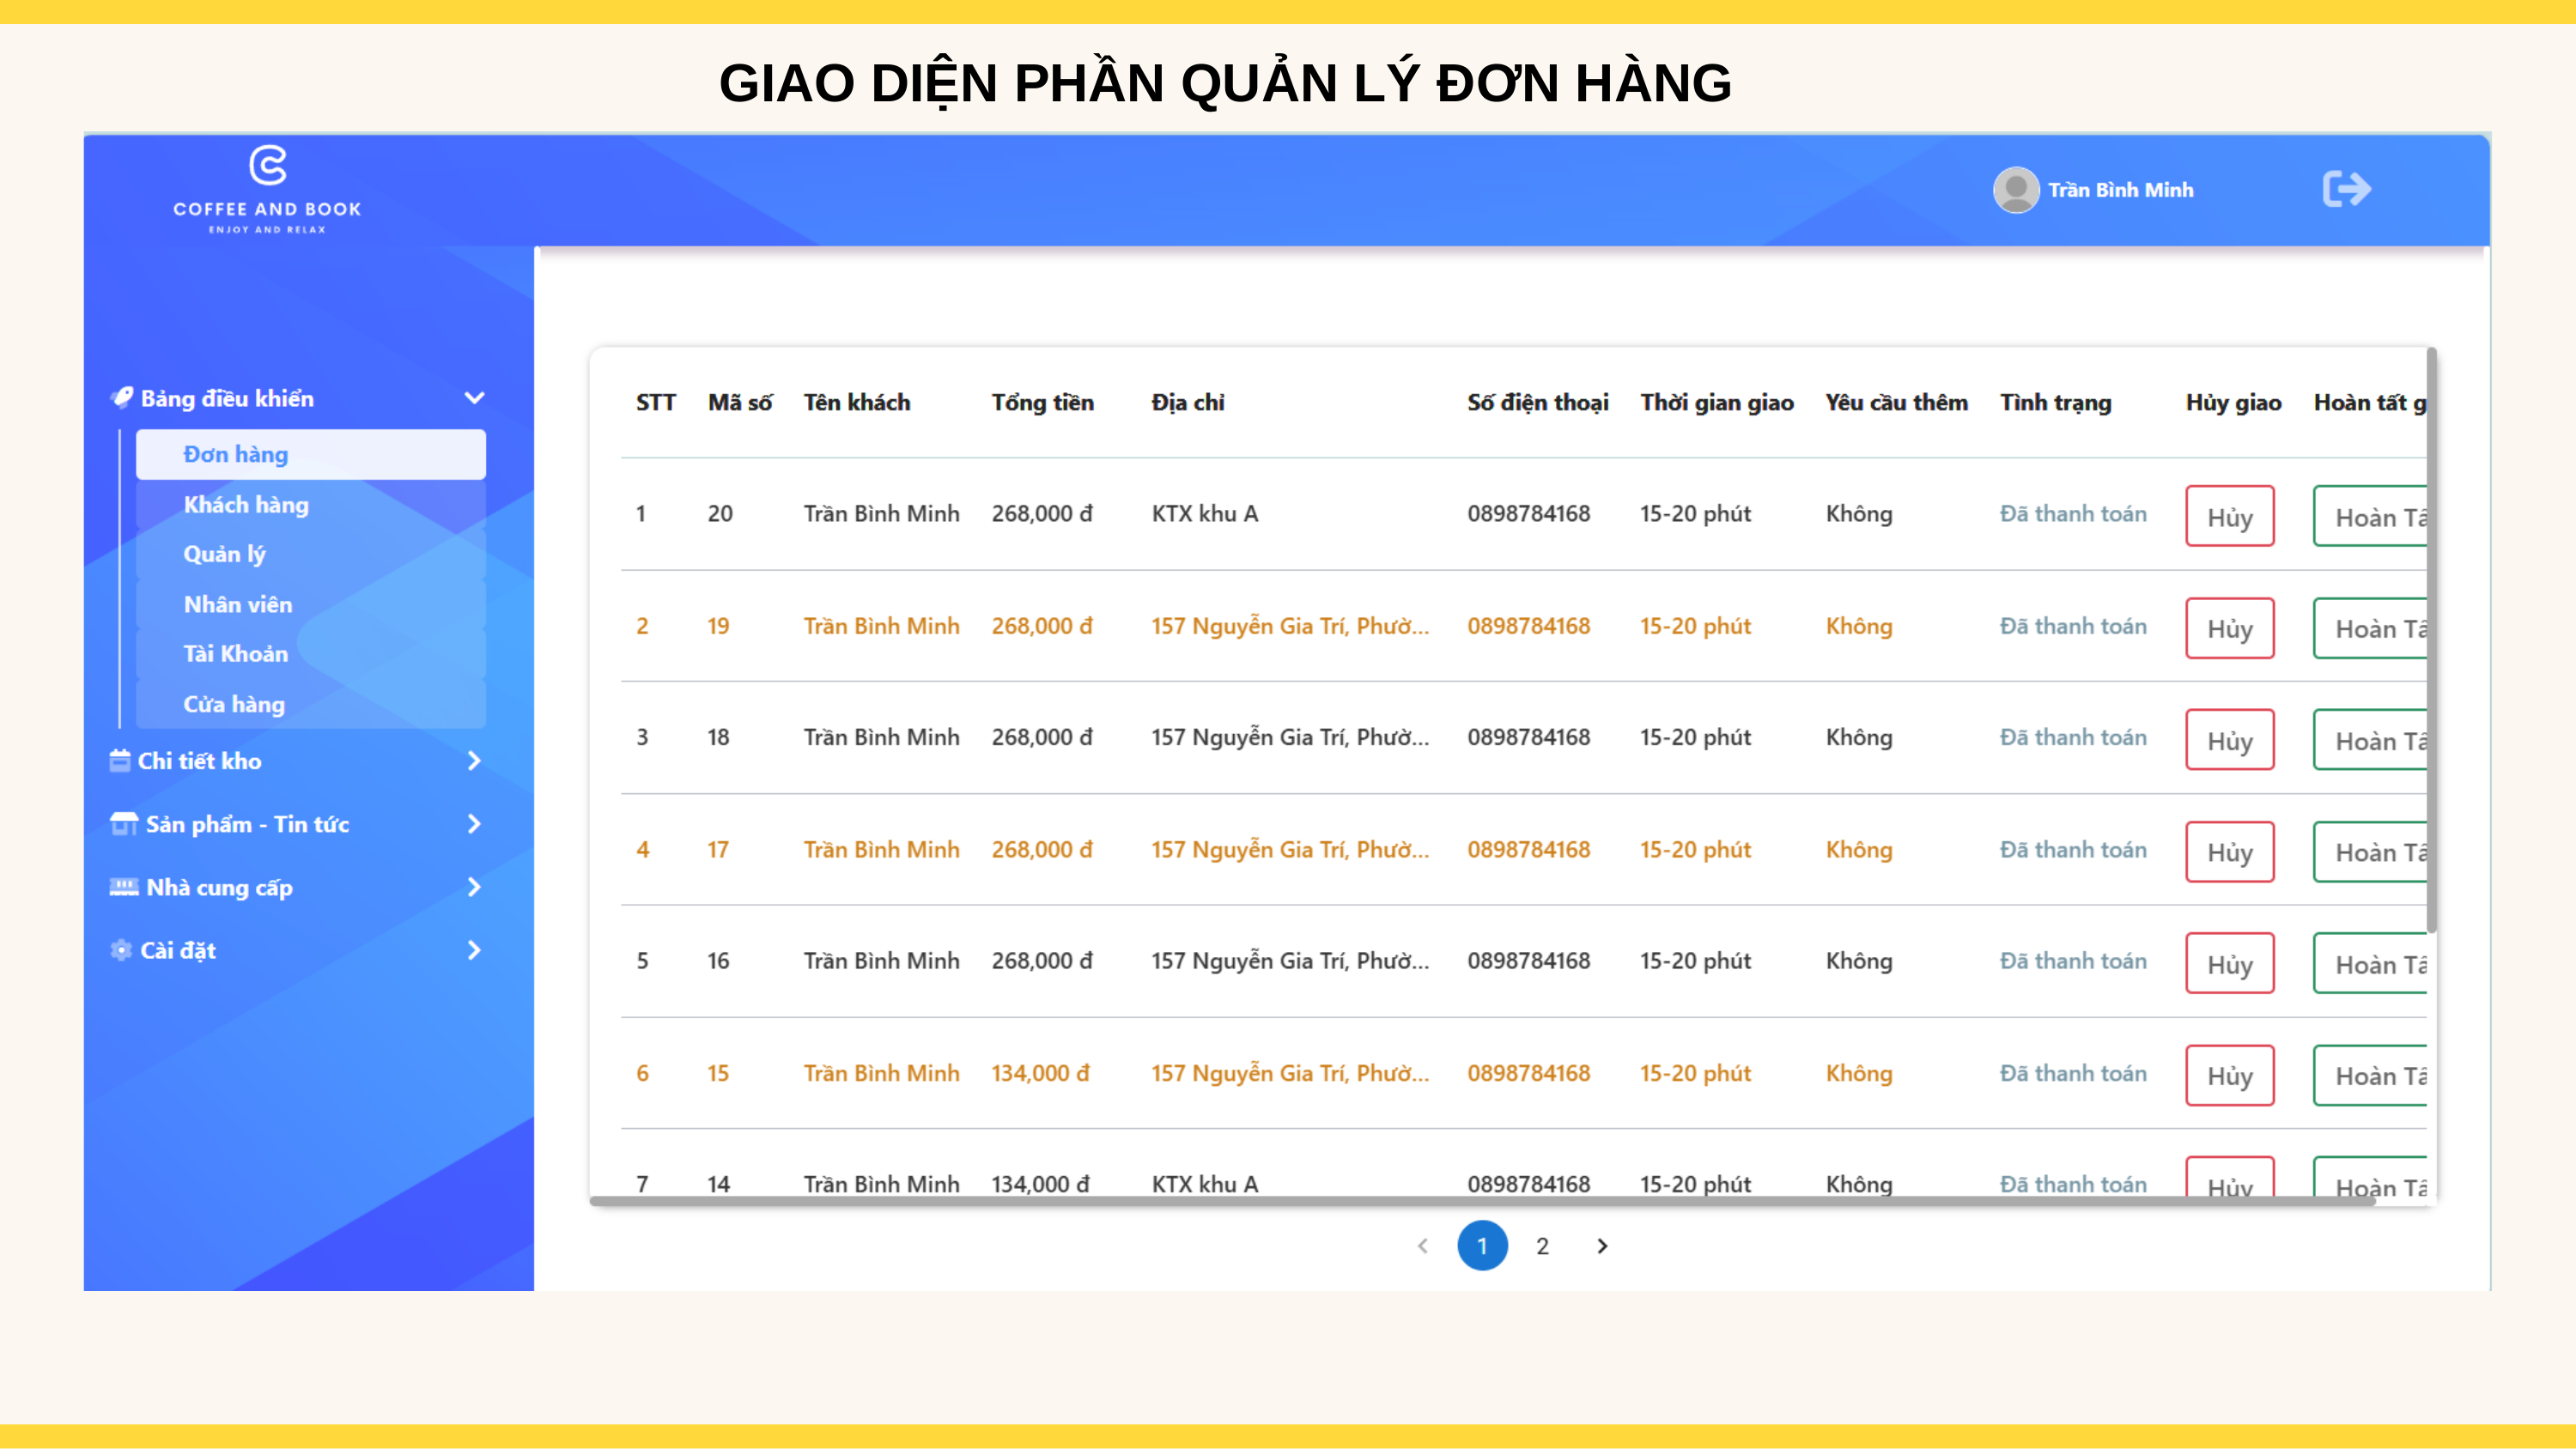

GIAO DIỆN PHẦN QUẢN LÝ ĐƠN HÀNG